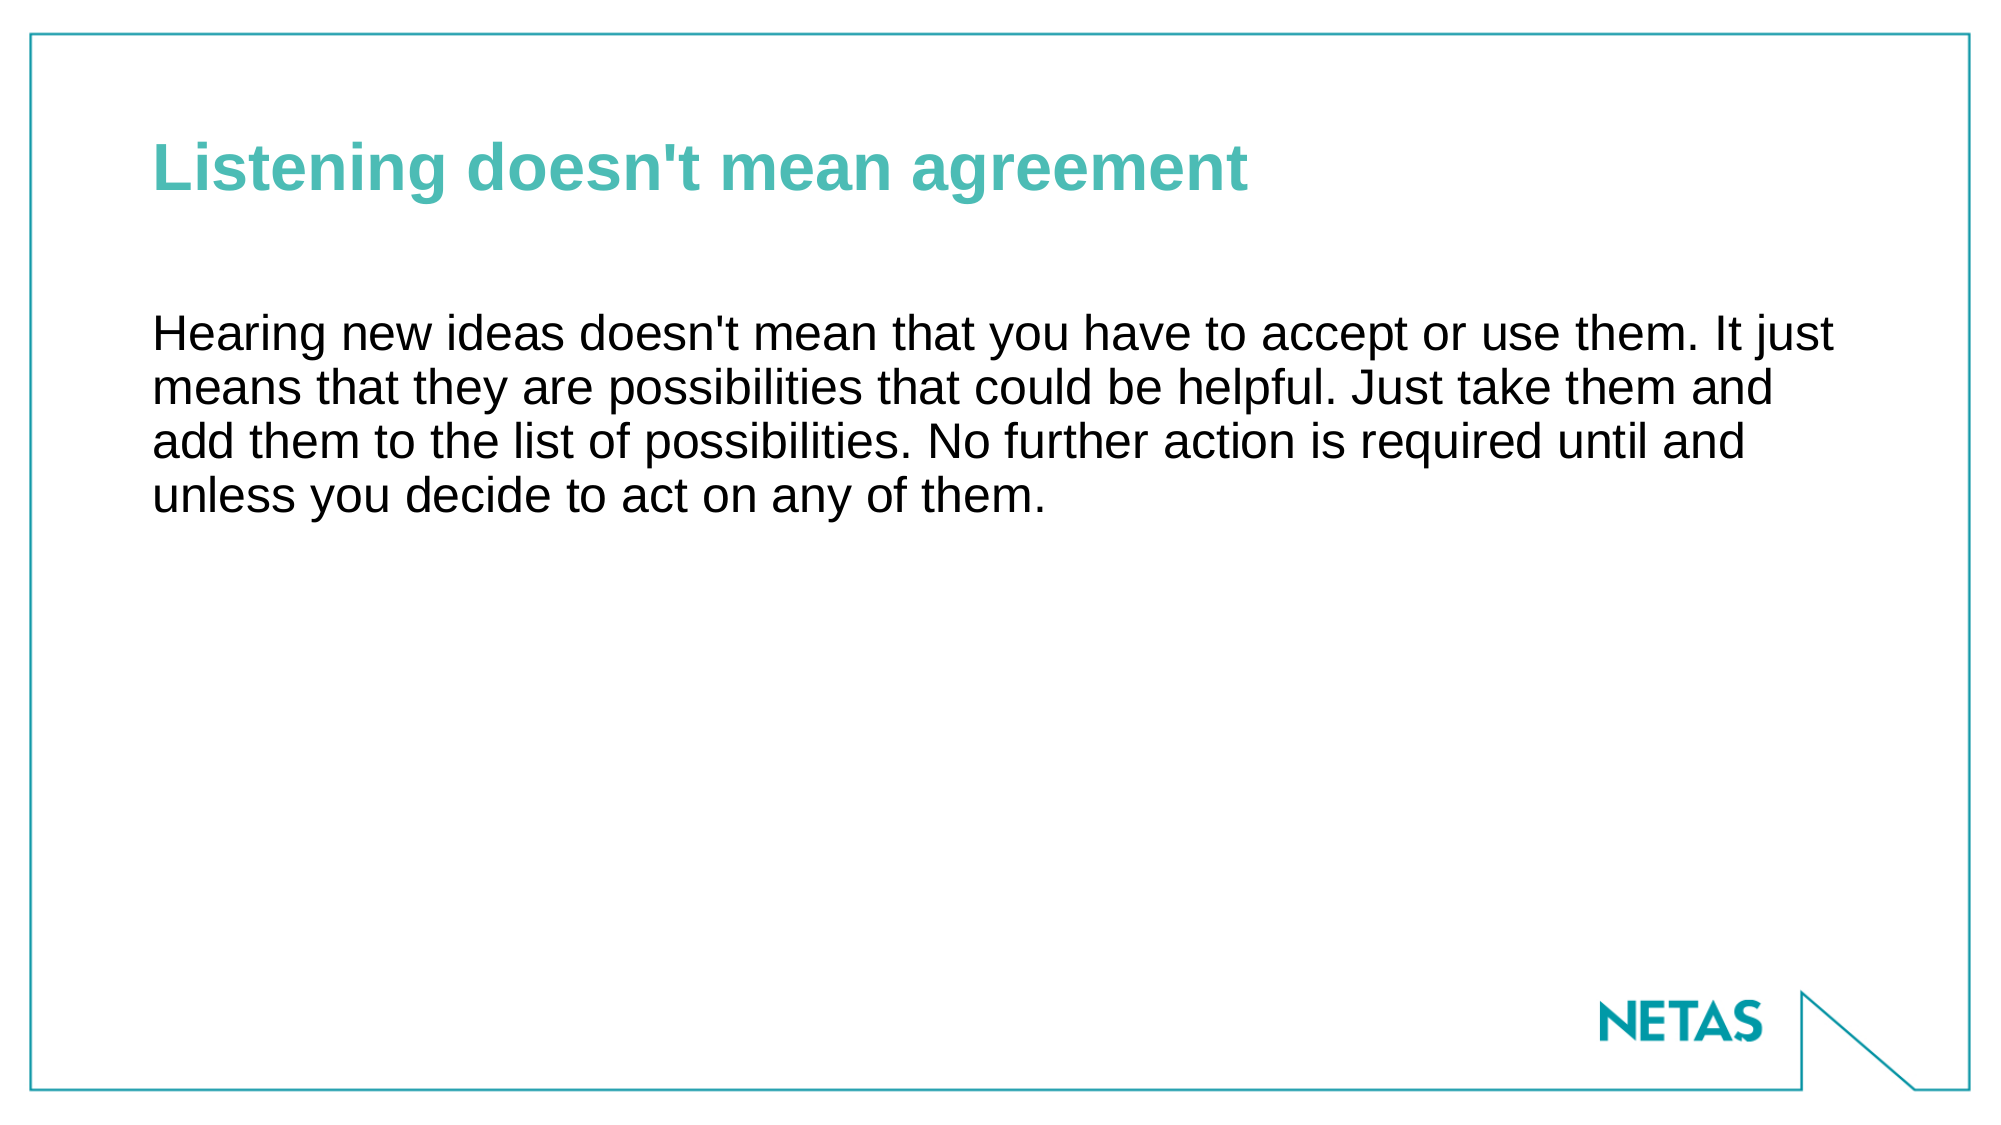

# Listening doesn't mean agreement
Hearing new ideas doesn't mean that you have to accept or use them. It just means that they are possibilities that could be helpful. Just take them and add them to the list of possibilities. No further action is required until and unless you decide to act on any of them.